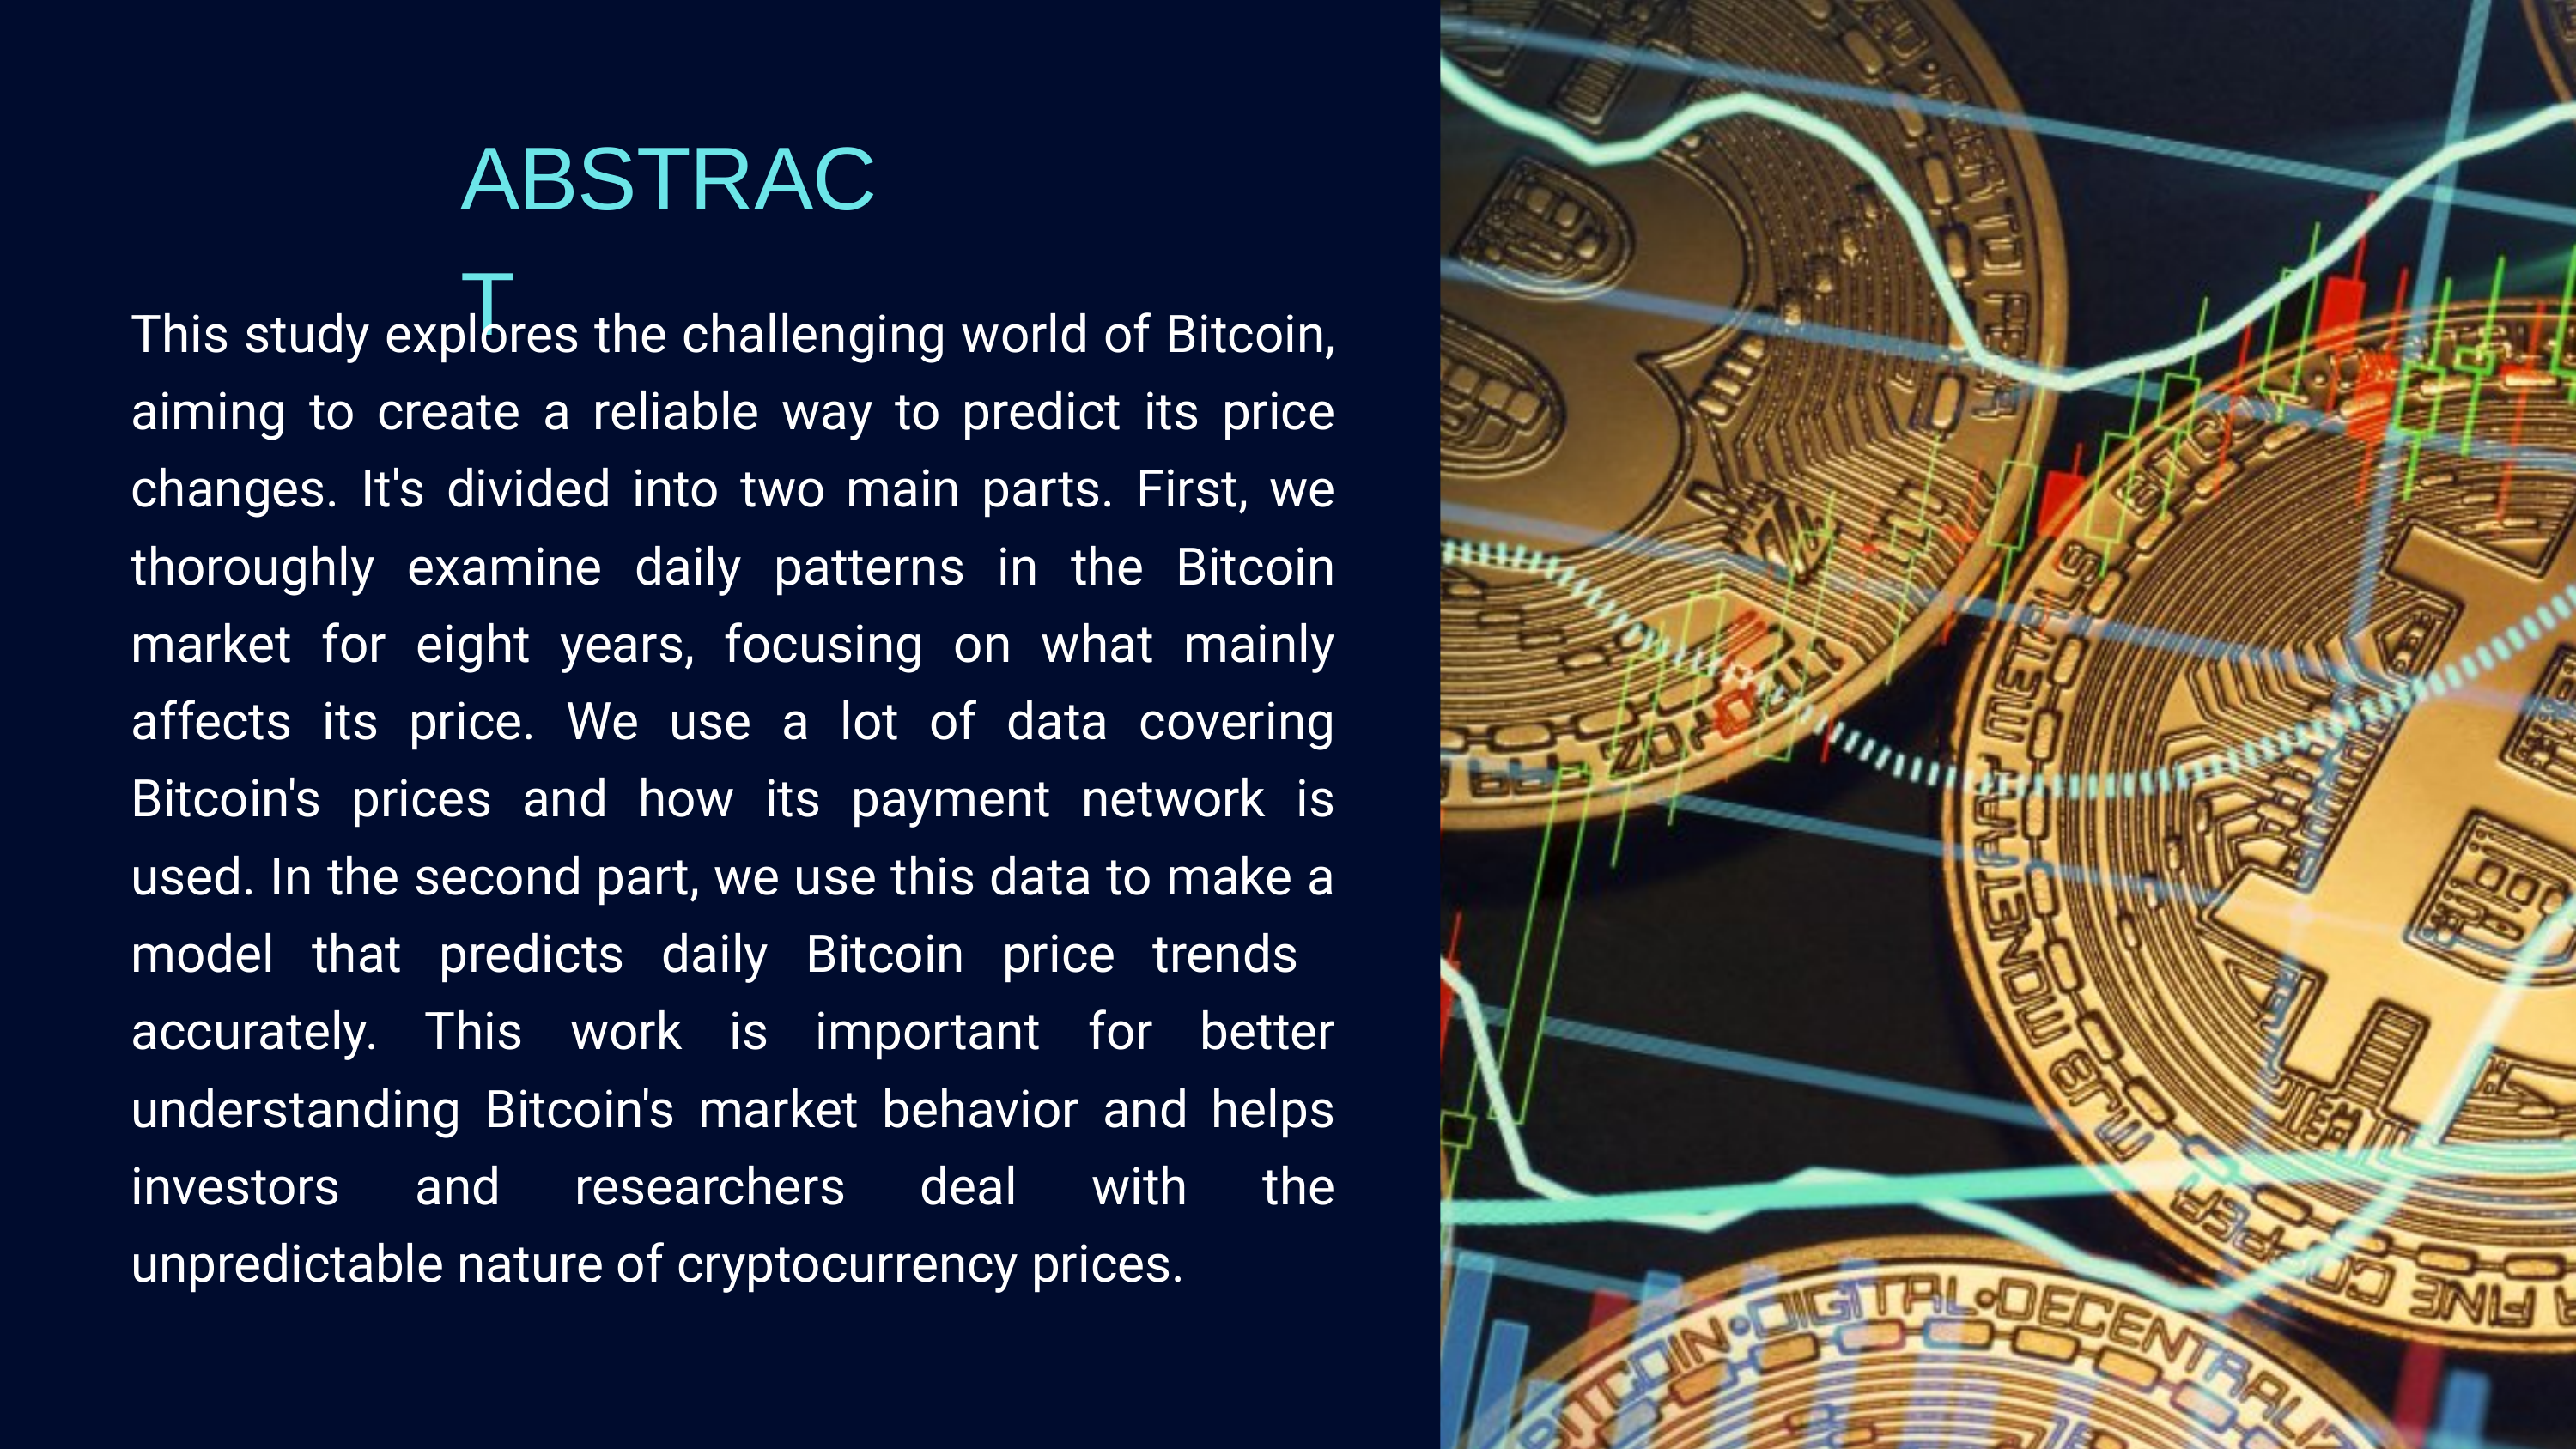

ABSTRACT
This study explores the challenging world of Bitcoin, aiming to create a reliable way to predict its price changes. It's divided into two main parts. First, we thoroughly examine daily patterns in the Bitcoin market for eight years, focusing on what mainly affects its price. We use a lot of data covering Bitcoin's prices and how its payment network is used. In the second part, we use this data to make a model that predicts daily Bitcoin price trends  accurately. This work is important for better understanding Bitcoin's market behavior and helps investors and researchers deal with the unpredictable nature of cryptocurrency prices.